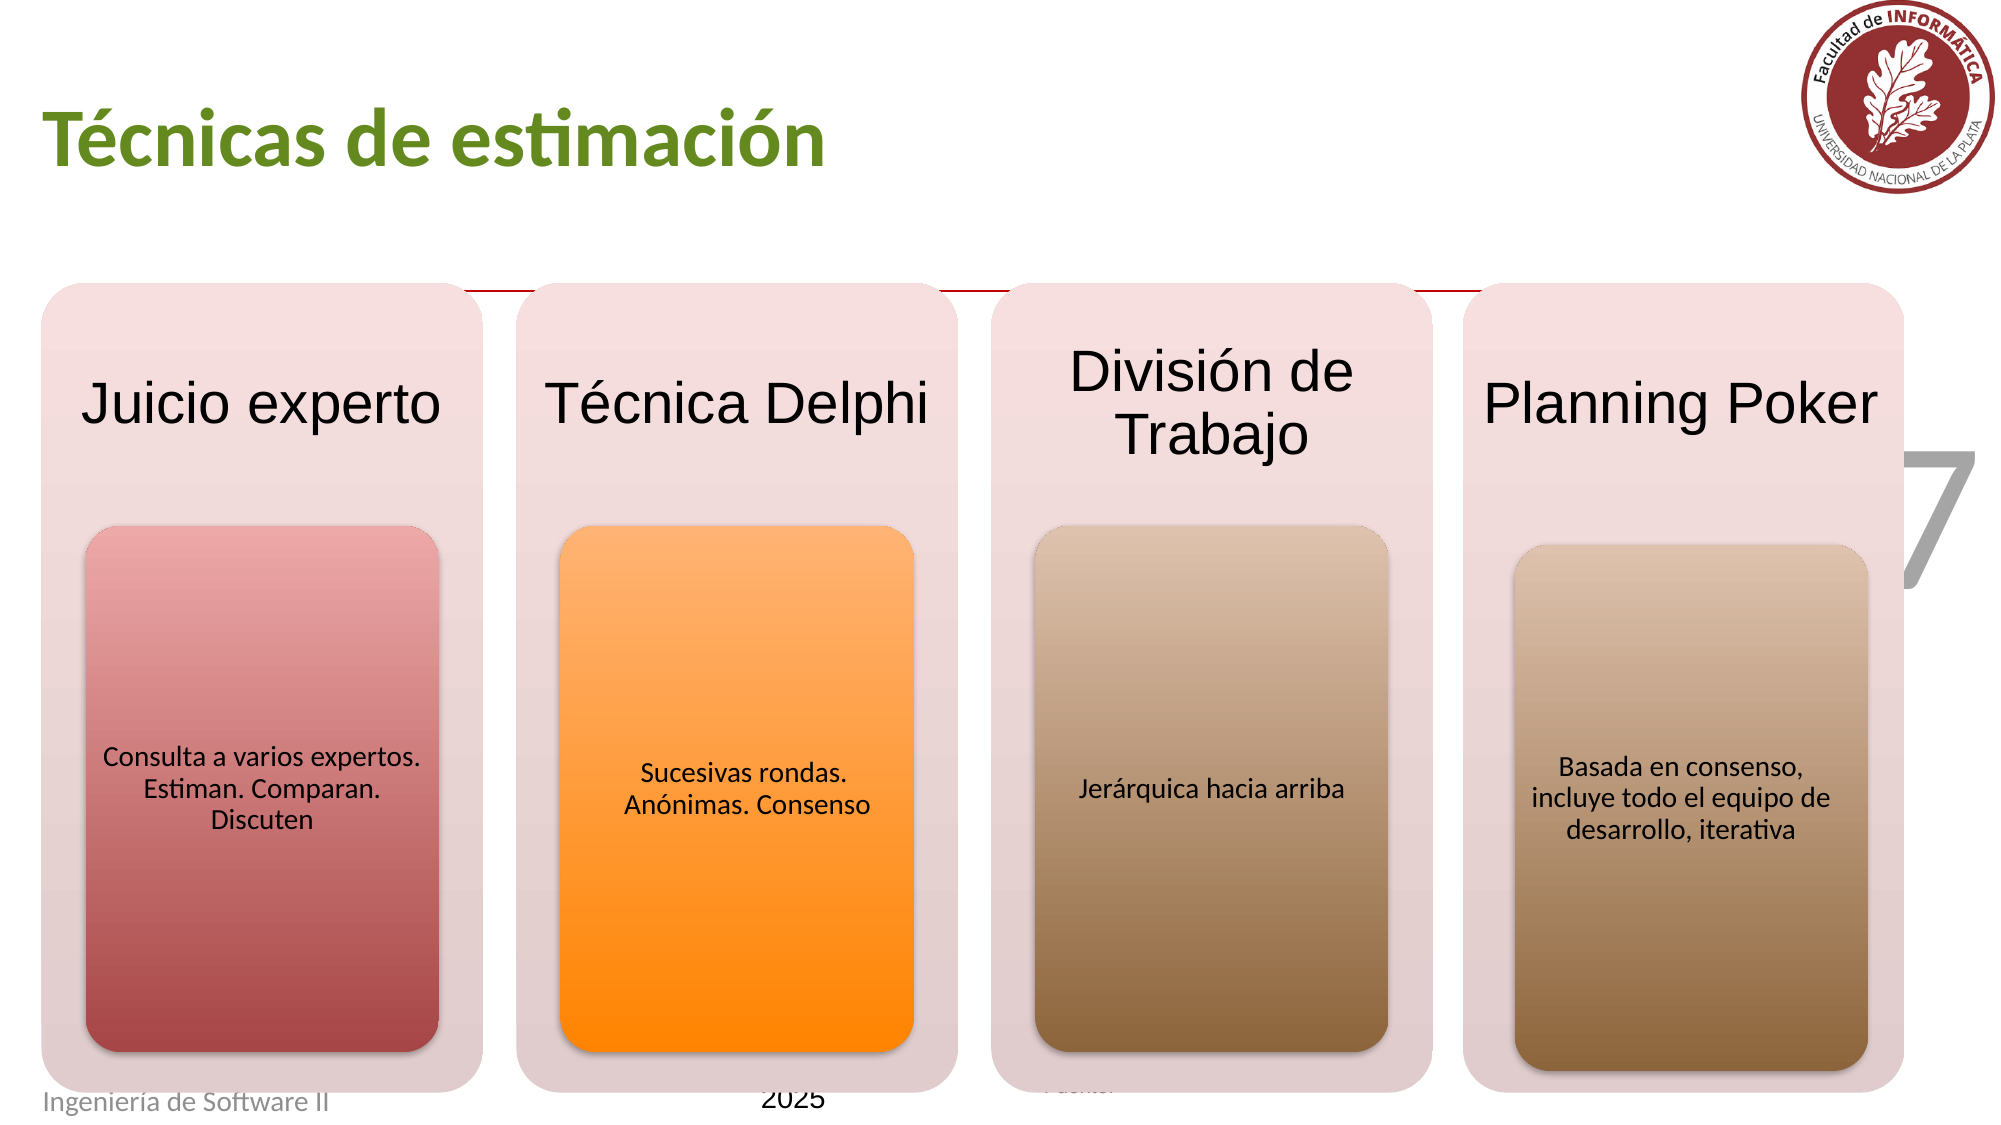

Técnicas de estimación

Juicio experto

Técnica Delphi

División de Trabajo

Consulta a varios expertos. Estiman. Comparan. Discuten
Sucesivas rondas.  Anónimas. Consenso
Jerárquica hacia arriba
Planning Poker

Basada en consenso, incluye todo el equipo de desarrollo, iterativa
37
Ingeniería de Software II